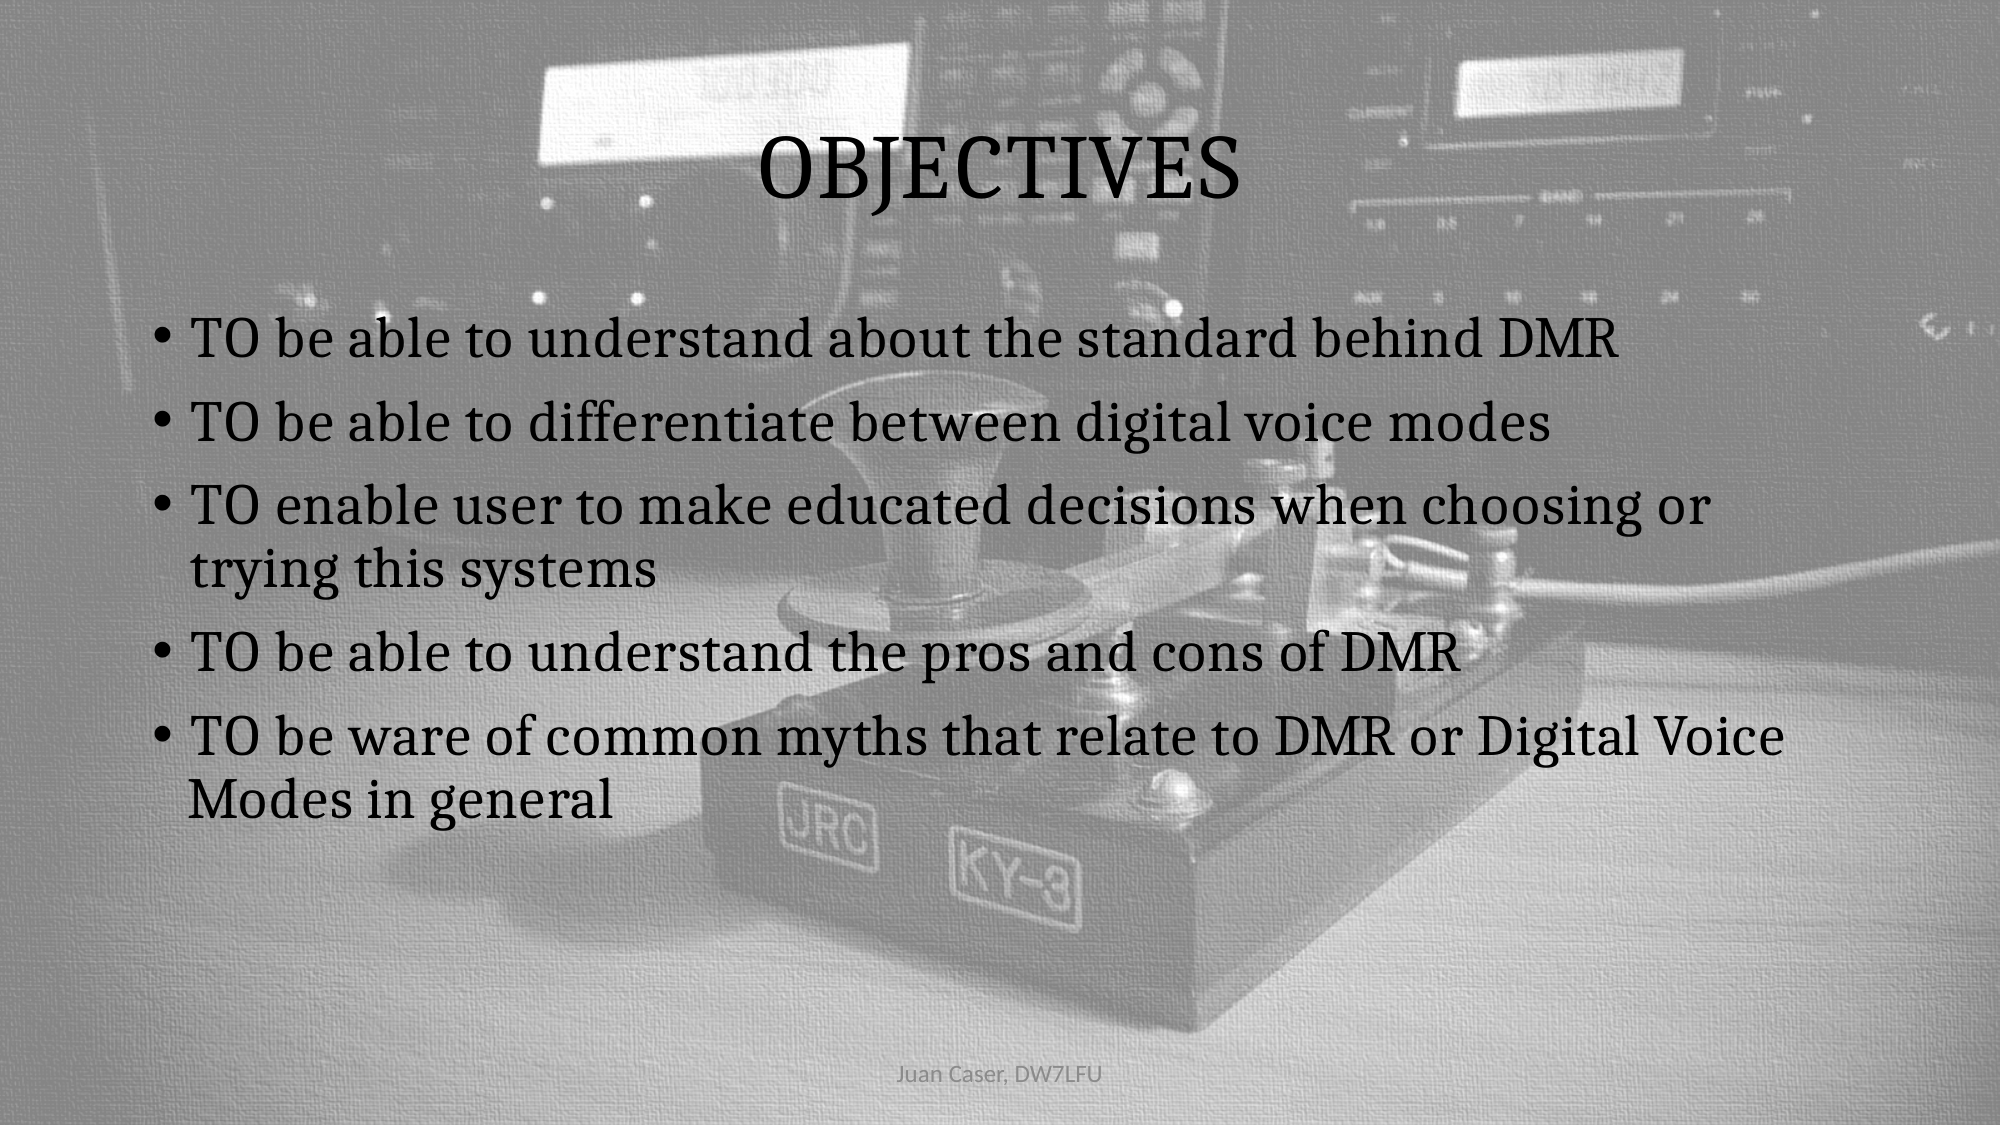

# OBJECTIVES
TO be able to understand about the standard behind DMR
TO be able to differentiate between digital voice modes
TO enable user to make educated decisions when choosing or trying this systems
TO be able to understand the pros and cons of DMR
TO be ware of common myths that relate to DMR or Digital Voice Modes in general
Juan Caser, DW7LFU